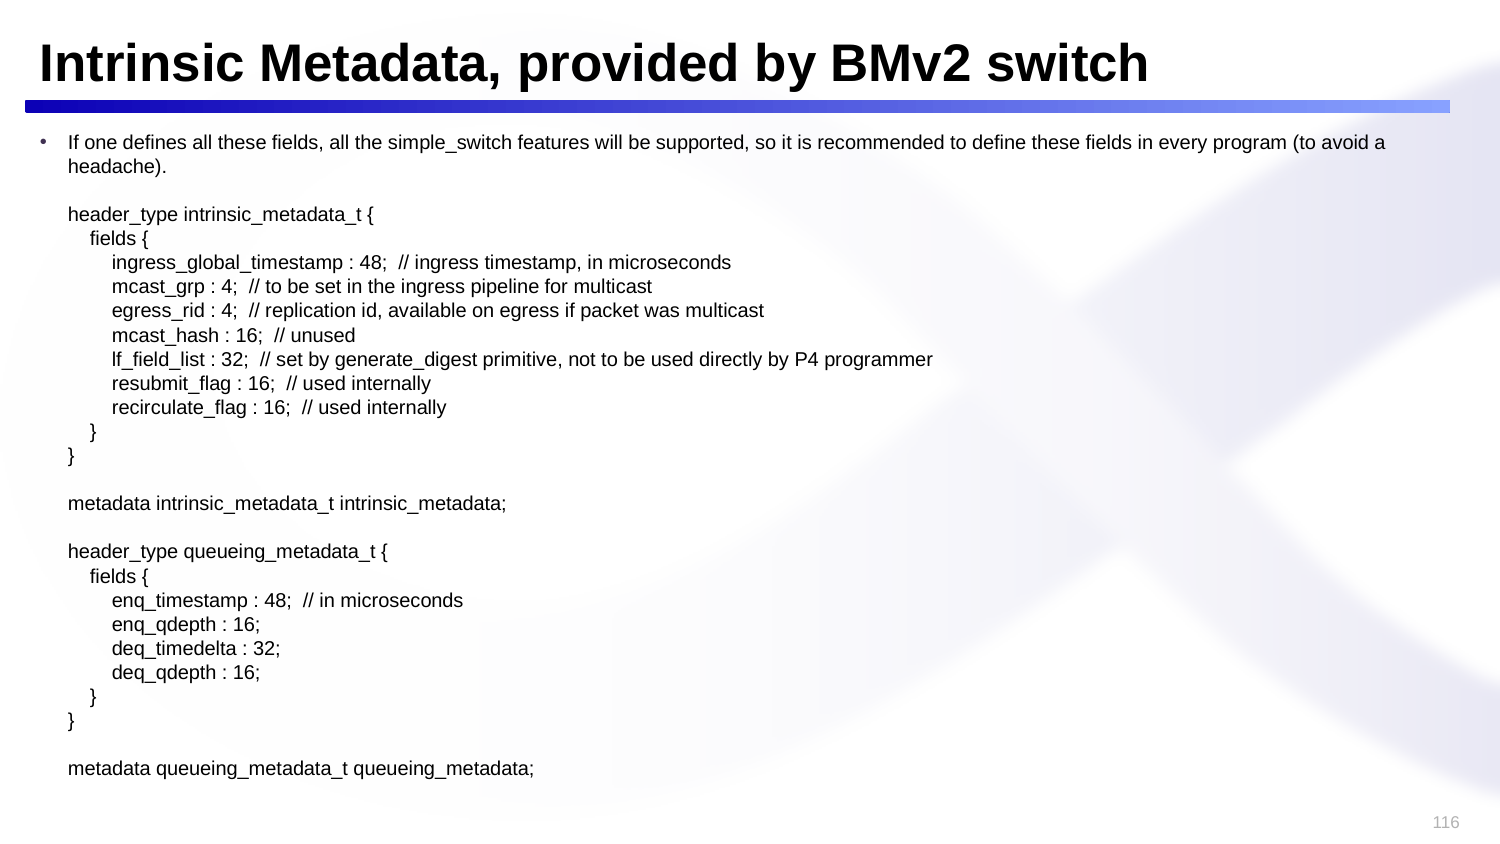

# Intrinsic Metadata, provided by BMv2 switch
If one defines all these fields, all the simple_switch features will be supported, so it is recommended to define these fields in every program (to avoid a headache).
header_type intrinsic_metadata_t {
    fields {
        ingress_global_timestamp : 48;  // ingress timestamp, in microseconds
        mcast_grp : 4;  // to be set in the ingress pipeline for multicast
        egress_rid : 4;  // replication id, available on egress if packet was multicast
        mcast_hash : 16;  // unused
        lf_field_list : 32;  // set by generate_digest primitive, not to be used directly by P4 programmer
        resubmit_flag : 16;  // used internally
        recirculate_flag : 16;  // used internally
    }
}
metadata intrinsic_metadata_t intrinsic_metadata;
header_type queueing_metadata_t {
    fields {
        enq_timestamp : 48;  // in microseconds
        enq_qdepth : 16;
        deq_timedelta : 32;
        deq_qdepth : 16;
    }
}
metadata queueing_metadata_t queueing_metadata;
116